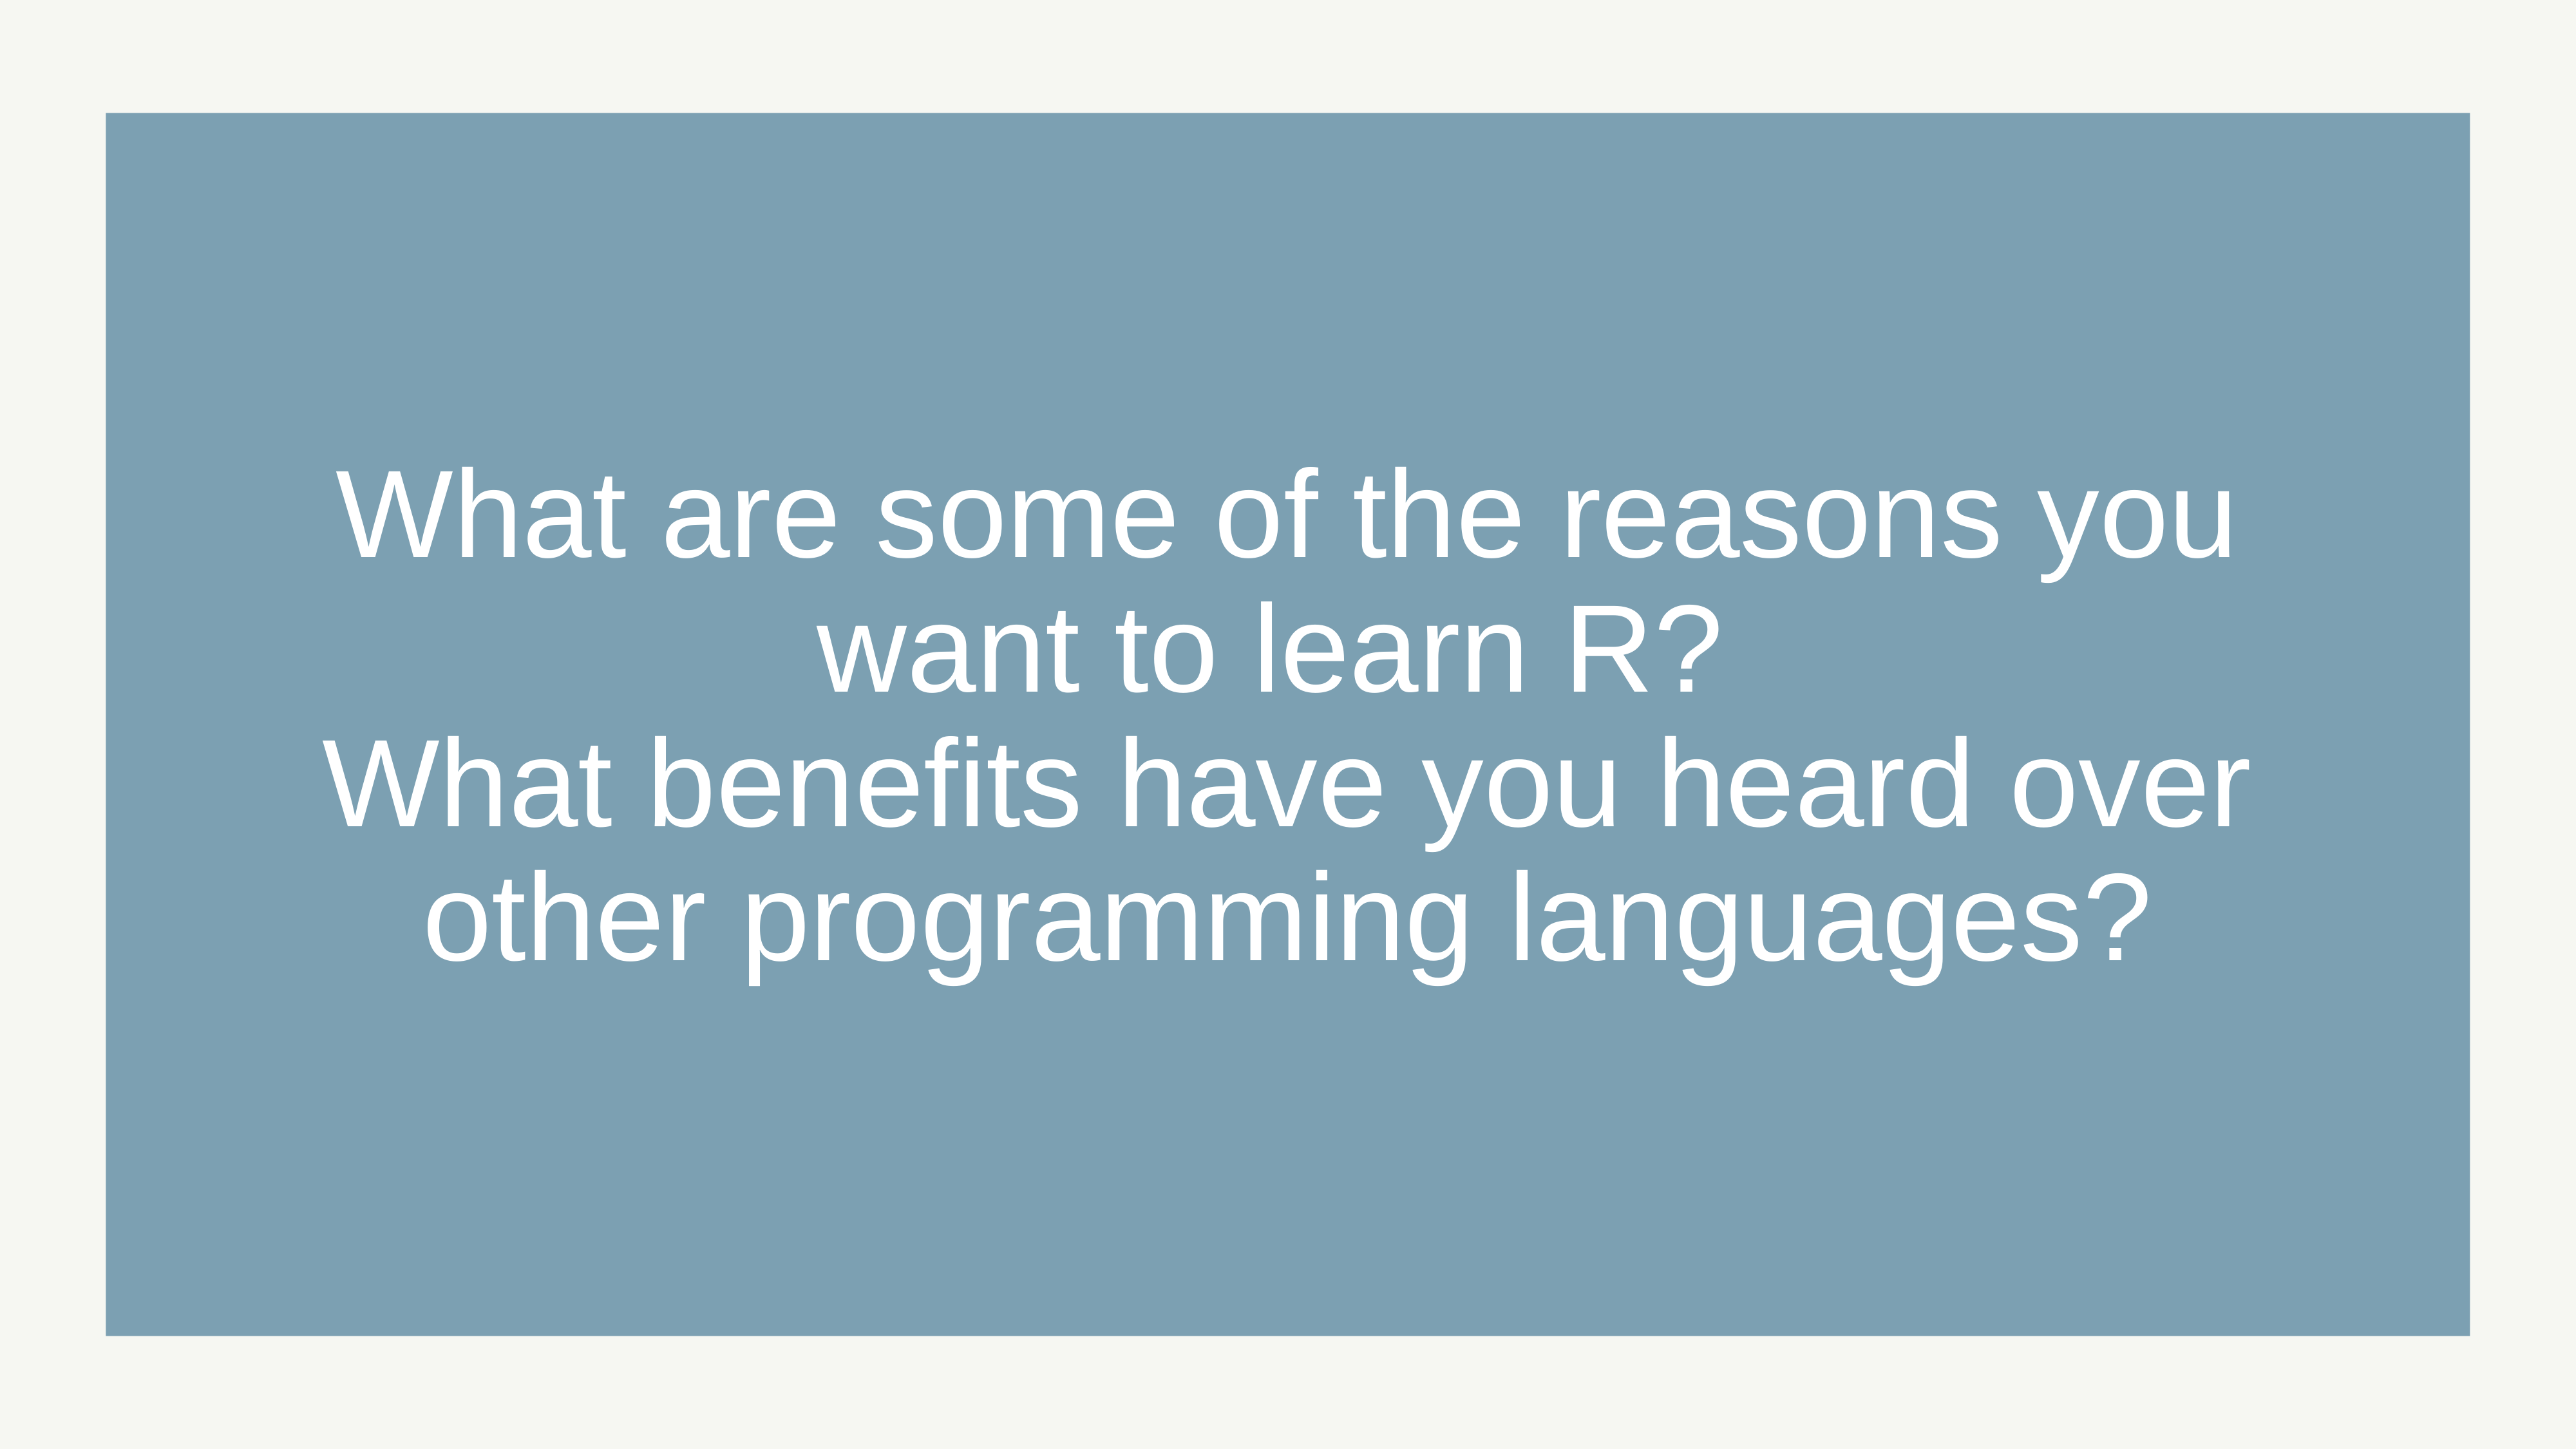

# What are some of the reasons you want to learn R? What benefits have you heard over other programming languages?